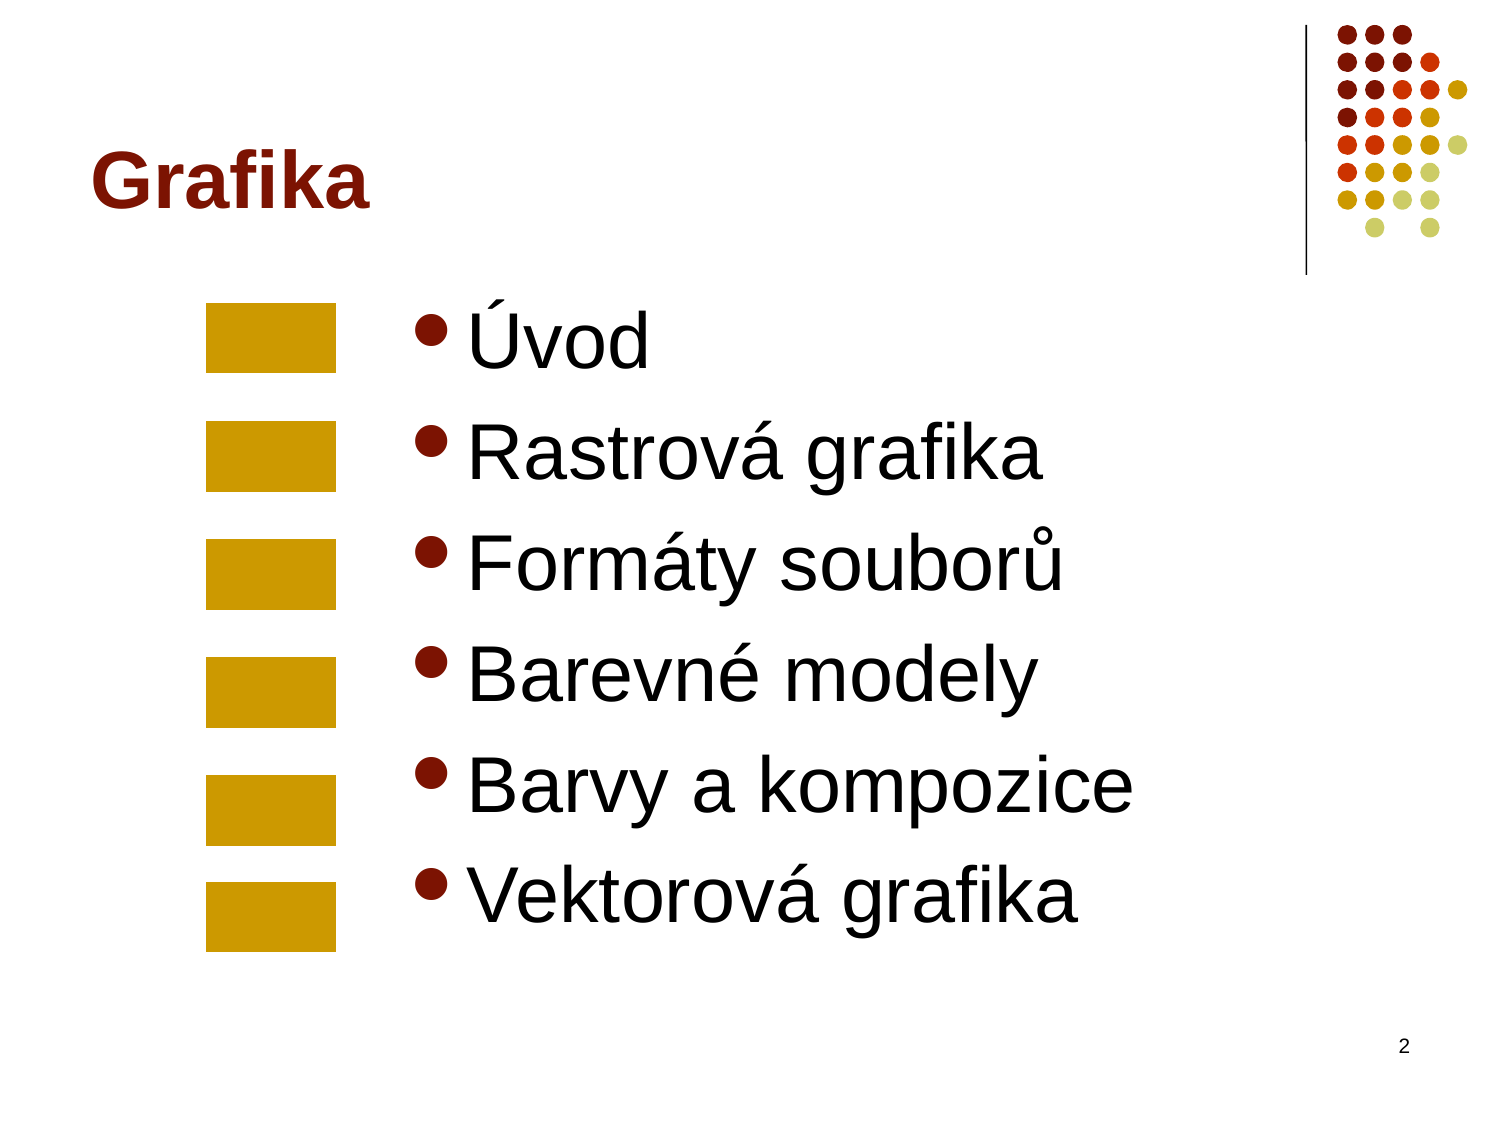

# Grafika
Úvod
Rastrová grafika
Formáty souborů
Barevné modely
Barvy a kompozice
Vektorová grafika

2